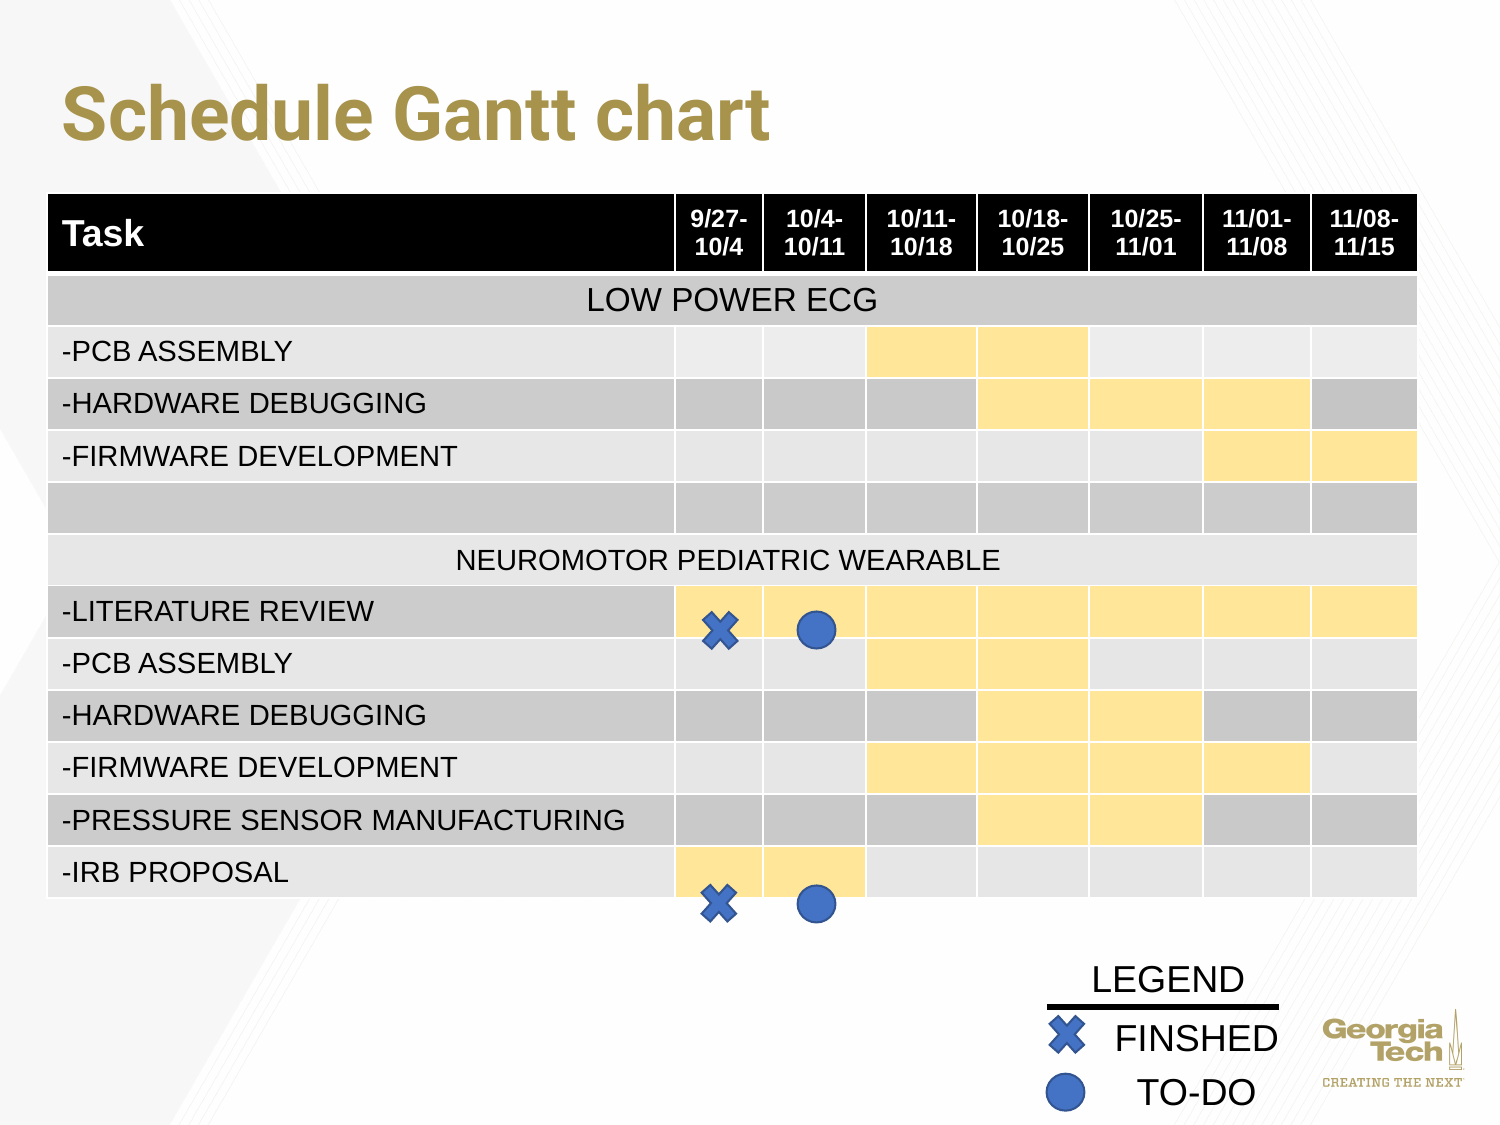

# Schedule Gantt chart
| Task | 9/27-10/4 | 10/4-10/11 | 10/11-10/18 | 10/18-10/25 | 10/25-11/01 | 11/01-11/08 | 11/08-11/15 |
| --- | --- | --- | --- | --- | --- | --- | --- |
| LOW POWER ECG |  |  |  |  |  |  |  |
| -PCB ASSEMBLY |  |  |  |  |  |  |  |
| -HARDWARE DEBUGGING |  |  |  |  |  |  |  |
| -FIRMWARE DEVELOPMENT |  |  |  |  |  |  |  |
|  |  |  |  |  |  |  |  |
| NEUROMOTOR PEDIATRIC WEARABLE |  |  |  |  |  |  |  |
| -LITERATURE REVIEW |  |  |  |  |  |  |  |
| -PCB ASSEMBLY |  |  |  |  |  |  |  |
| -HARDWARE DEBUGGING |  |  |  |  |  |  |  |
| -FIRMWARE DEVELOPMENT |  |  |  |  |  |  |  |
| -PRESSURE SENSOR MANUFACTURING |  |  |  |  |  |  |  |
| -IRB PROPOSAL |  |  |  |  |  |  |  |

LEGEND

FINSHED
TO-DO